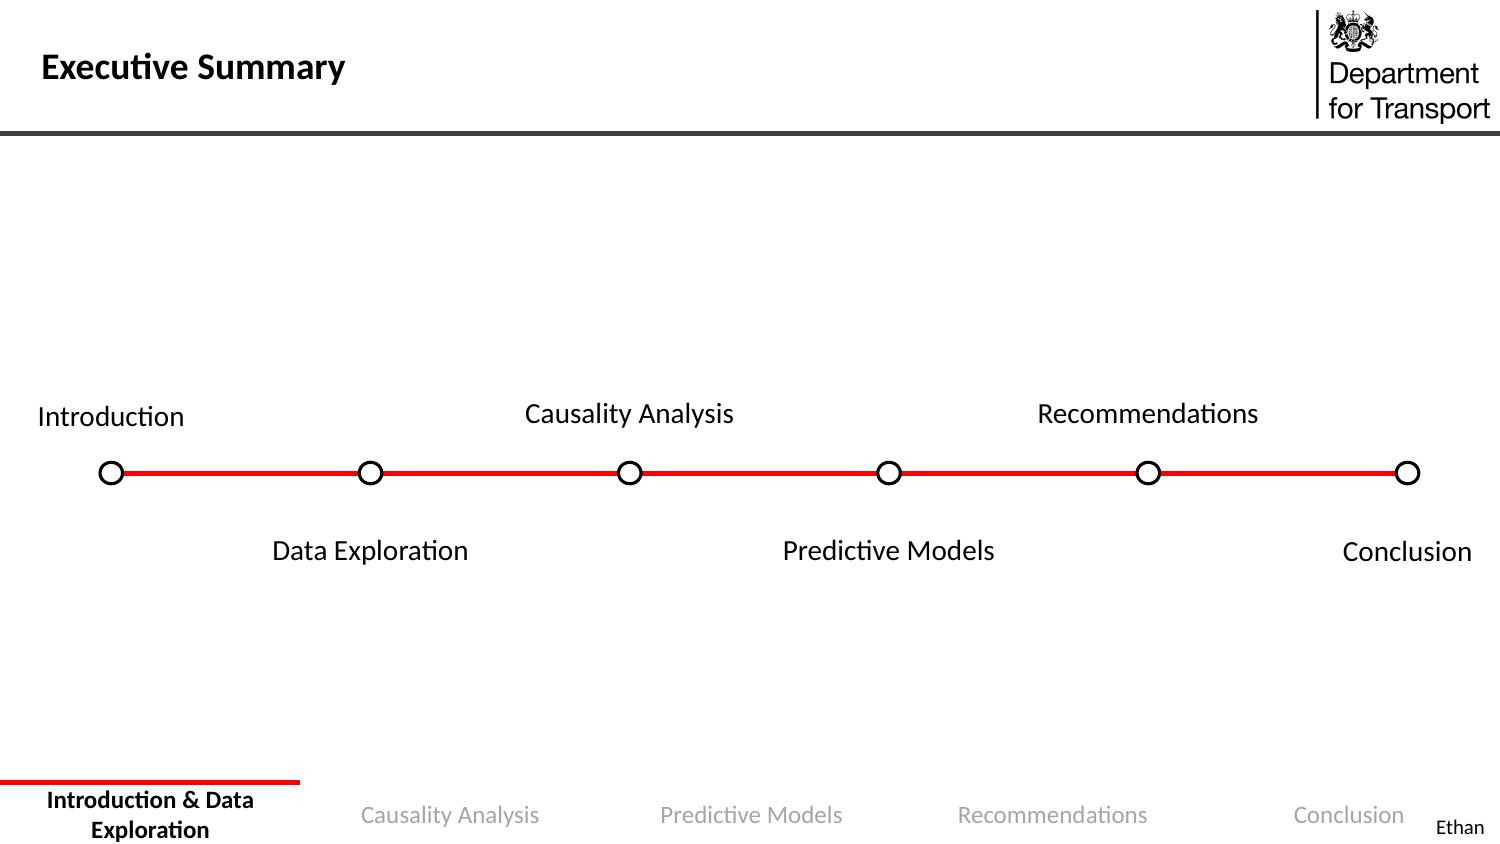

Executive Summary
Recommendations
Causality Analysis
Introduction

Data Exploration
Predictive Models
Conclusion

Ethan